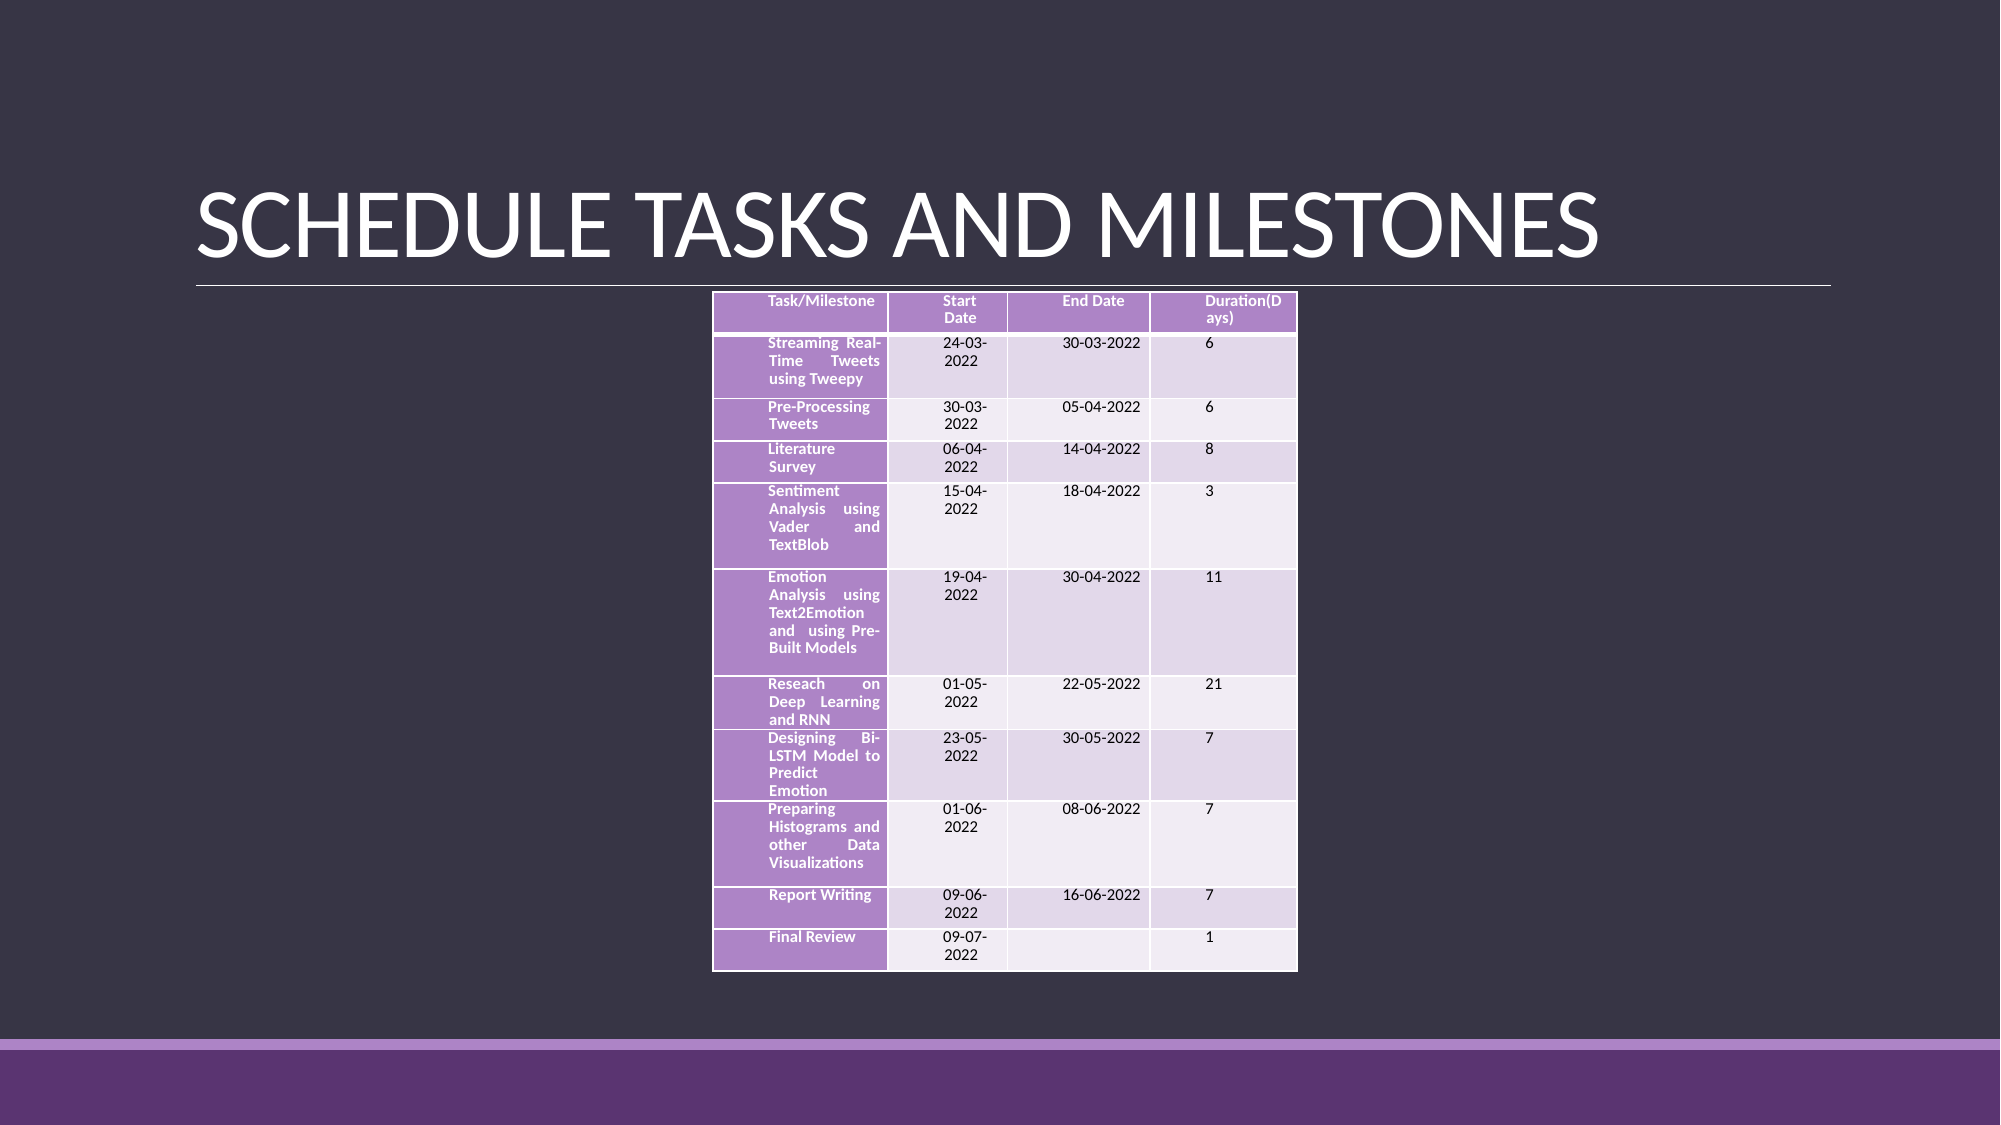

# SCHEDULE TASKS AND MILESTONES
| Task/Milestone | Start Date | End Date | Duration(Days) |
| --- | --- | --- | --- |
| Streaming Real-Time Tweets using Tweepy | 24-03-2022 | 30-03-2022 | 6 |
| Pre-Processing Tweets | 30-03-2022 | 05-04-2022 | 6 |
| Literature Survey | 06-04-2022 | 14-04-2022 | 8 |
| Sentiment Analysis using Vader and TextBlob | 15-04-2022 | 18-04-2022 | 3 |
| Emotion Analysis using Text2Emotion and using Pre-Built Models | 19-04-2022 | 30-04-2022 | 11 |
| Reseach on Deep Learning and RNN | 01-05-2022 | 22-05-2022 | 21 |
| Designing Bi-LSTM Model to Predict Emotion | 23-05-2022 | 30-05-2022 | 7 |
| Preparing Histograms and other Data Visualizations | 01-06-2022 | 08-06-2022 | 7 |
| Report Writing | 09-06-2022 | 16-06-2022 | 7 |
| Final Review | 09-07-2022 |  | 1 |